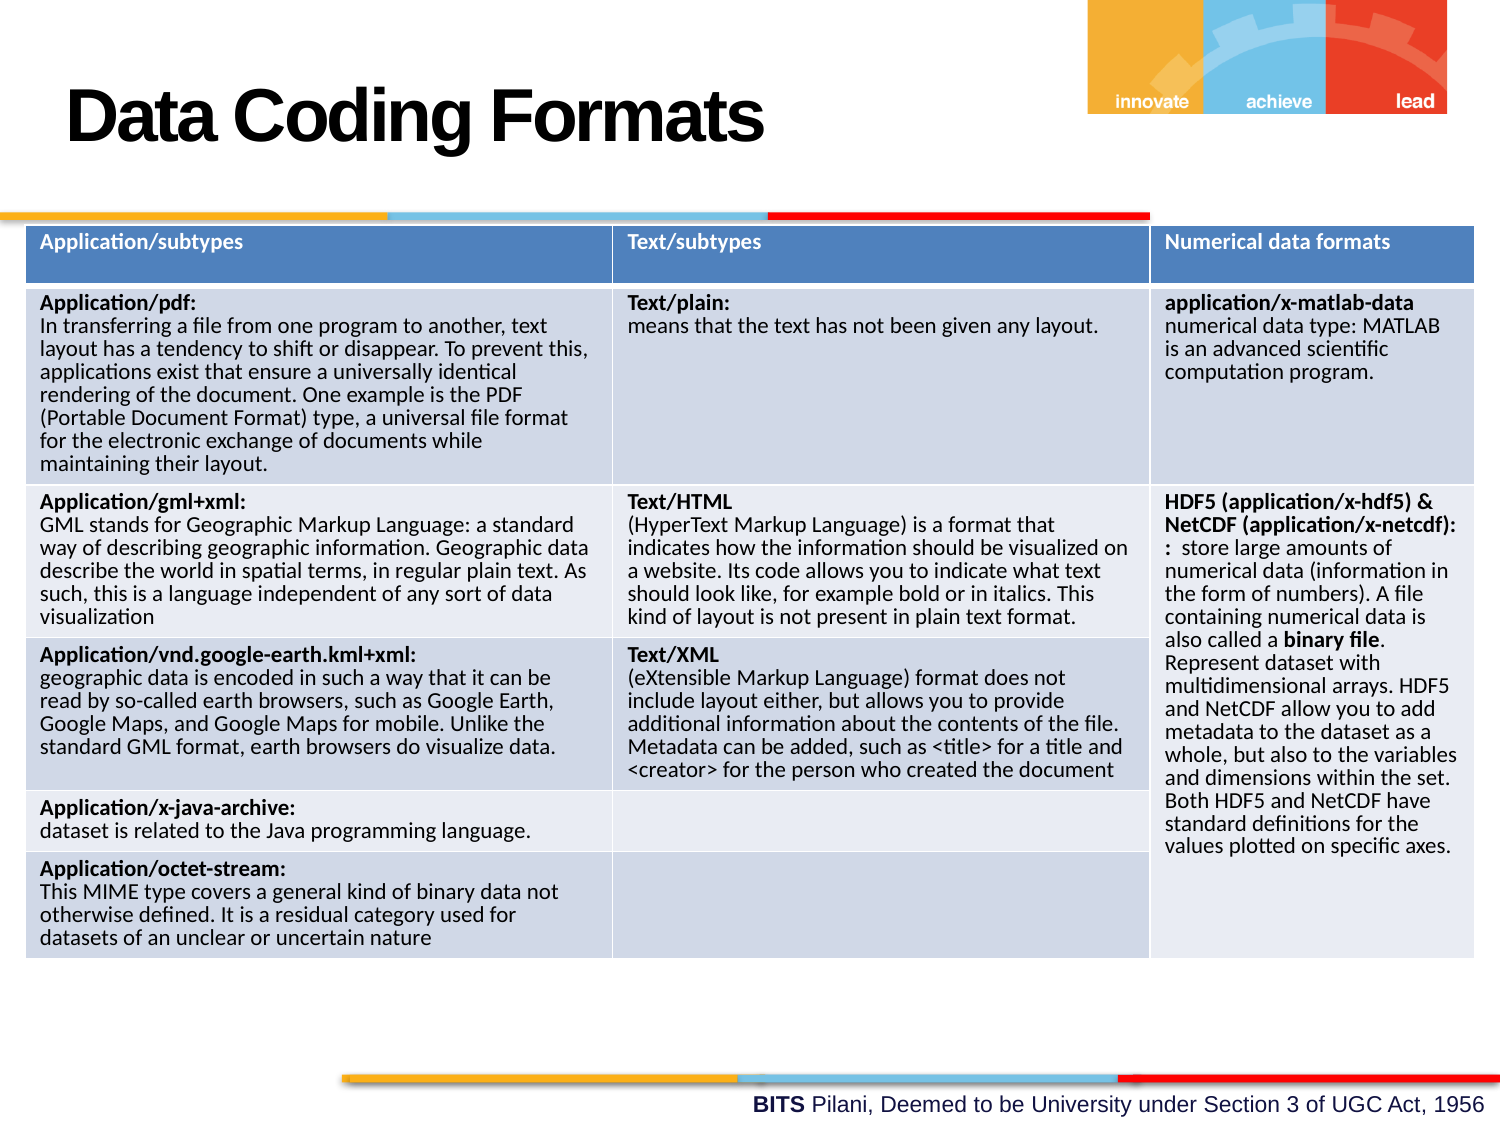

Data Coding Formats
| Application/subtypes | Text/subtypes | Numerical data formats |
| --- | --- | --- |
| Application/pdf: In transferring a file from one program to another, text layout has a tendency to shift or disappear. To prevent this, applications exist that ensure a universally identical rendering of the document. One example is the PDF (Portable Document Format) type, a universal file format for the electronic exchange of documents while maintaining their layout. | Text/plain: means that the text has not been given any layout. | application/x-matlab-data numerical data type: MATLAB is an advanced scientific computation program. |
| Application/gml+xml: GML stands for Geographic Markup Language: a standard way of describing geographic information. Geographic data describe the world in spatial terms, in regular plain text. As such, this is a language independent of any sort of data visualization | Text/HTML (HyperText Markup Language) is a format that indicates how the information should be visualized on a website. Its code allows you to indicate what text should look like, for example bold or in italics. This kind of layout is not present in plain text format. | HDF5 (application/x-hdf5) & NetCDF (application/x-netcdf): : store large amounts of numerical data (information in the form of numbers). A file containing numerical data is also called a binary file. Represent dataset with multidimensional arrays. HDF5 and NetCDF allow you to add metadata to the dataset as a whole, but also to the variables and dimensions within the set. Both HDF5 and NetCDF have standard definitions for the values plotted on specific axes. |
| Application/vnd.google-earth.kml+xml: geographic data is encoded in such a way that it can be read by so-called earth browsers, such as Google Earth, Google Maps, and Google Maps for mobile. Unlike the standard GML format, earth browsers do visualize data. | Text/XML (eXtensible Markup Language) format does not include layout either, but allows you to provide additional information about the contents of the file. Metadata can be added, such as <title> for a title and <creator> for the person who created the document |  |
| Application/x-java-archive: dataset is related to the Java programming language. |  |  |
| Application/octet-stream: This MIME type covers a general kind of binary data not otherwise defined. It is a residual category used for datasets of an unclear or uncertain nature |  |  |